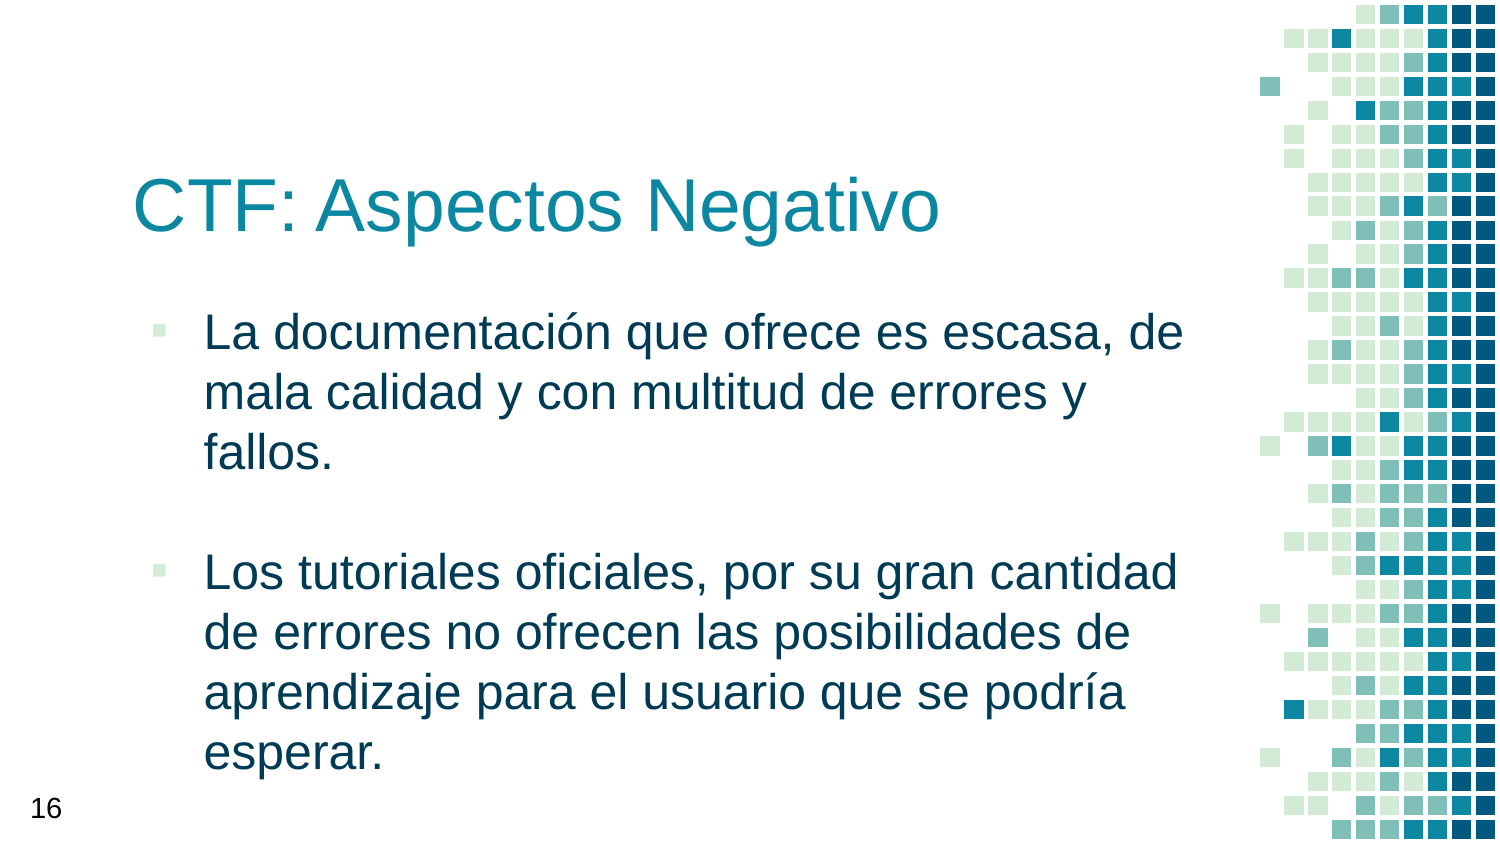

# CTF: Aspectos Negativo
La documentación que ofrece es escasa, de mala calidad y con multitud de errores y fallos.
Los tutoriales oficiales, por su gran cantidad de errores no ofrecen las posibilidades de aprendizaje para el usuario que se podría esperar.

16